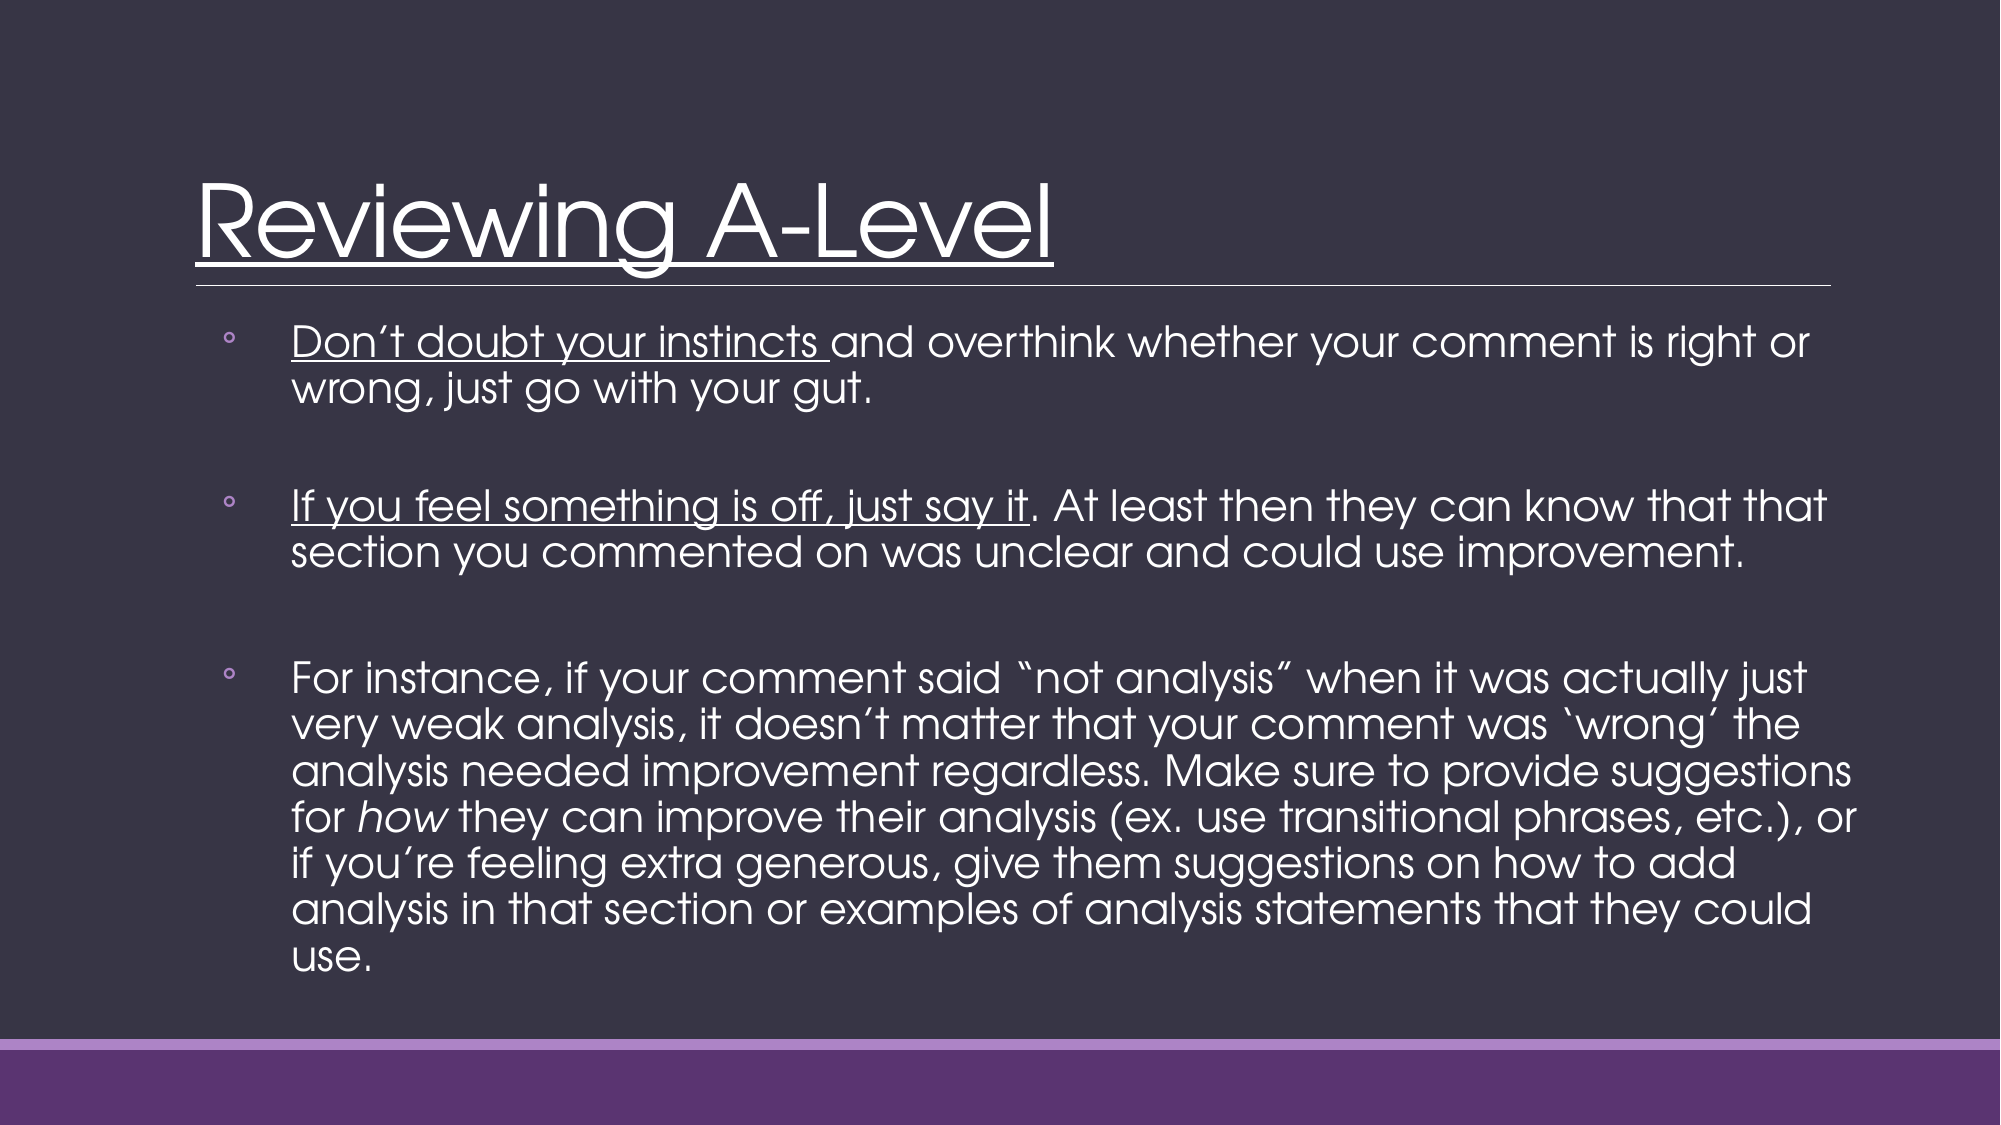

# Reviewing A-Level
Don’t doubt your instincts and overthink whether your comment is right or wrong, just go with your gut.

If you feel something is off, just say it. At least then they can know that that section you commented on was unclear and could use improvement.

For instance, if your comment said “not analysis” when it was actually just very weak analysis, it doesn’t matter that your comment was ‘wrong’ the analysis needed improvement regardless. Make sure to provide suggestions for how they can improve their analysis (ex. use transitional phrases, etc.), or if you’re feeling extra generous, give them suggestions on how to add analysis in that section or examples of analysis statements that they could use.